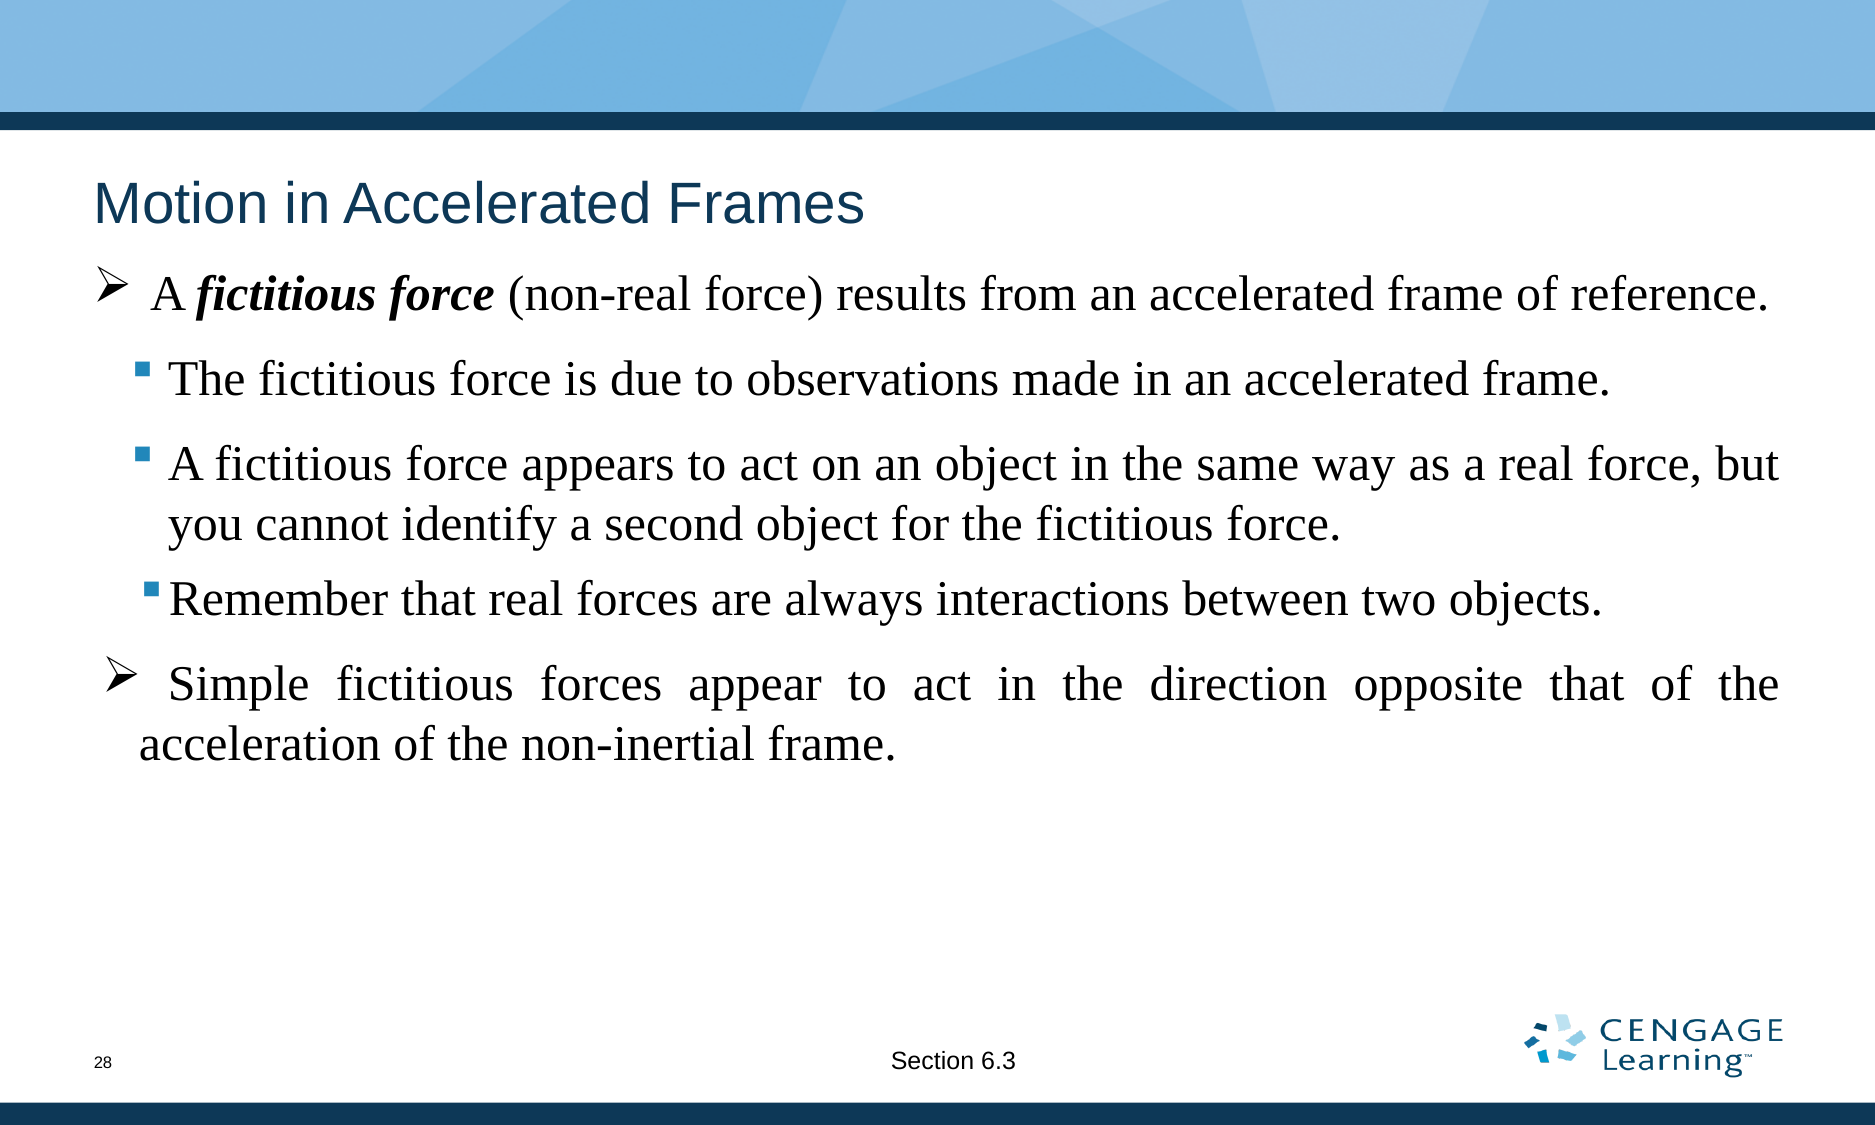

# Motion in Accelerated Frames
A fictitious force (non-real force) results from an accelerated frame of reference.
The fictitious force is due to observations made in an accelerated frame.
A fictitious force appears to act on an object in the same way as a real force, but you cannot identify a second object for the fictitious force.
Remember that real forces are always interactions between two objects.
 Simple fictitious forces appear to act in the direction opposite that of the acceleration of the non-inertial frame.

Section 6.3
28